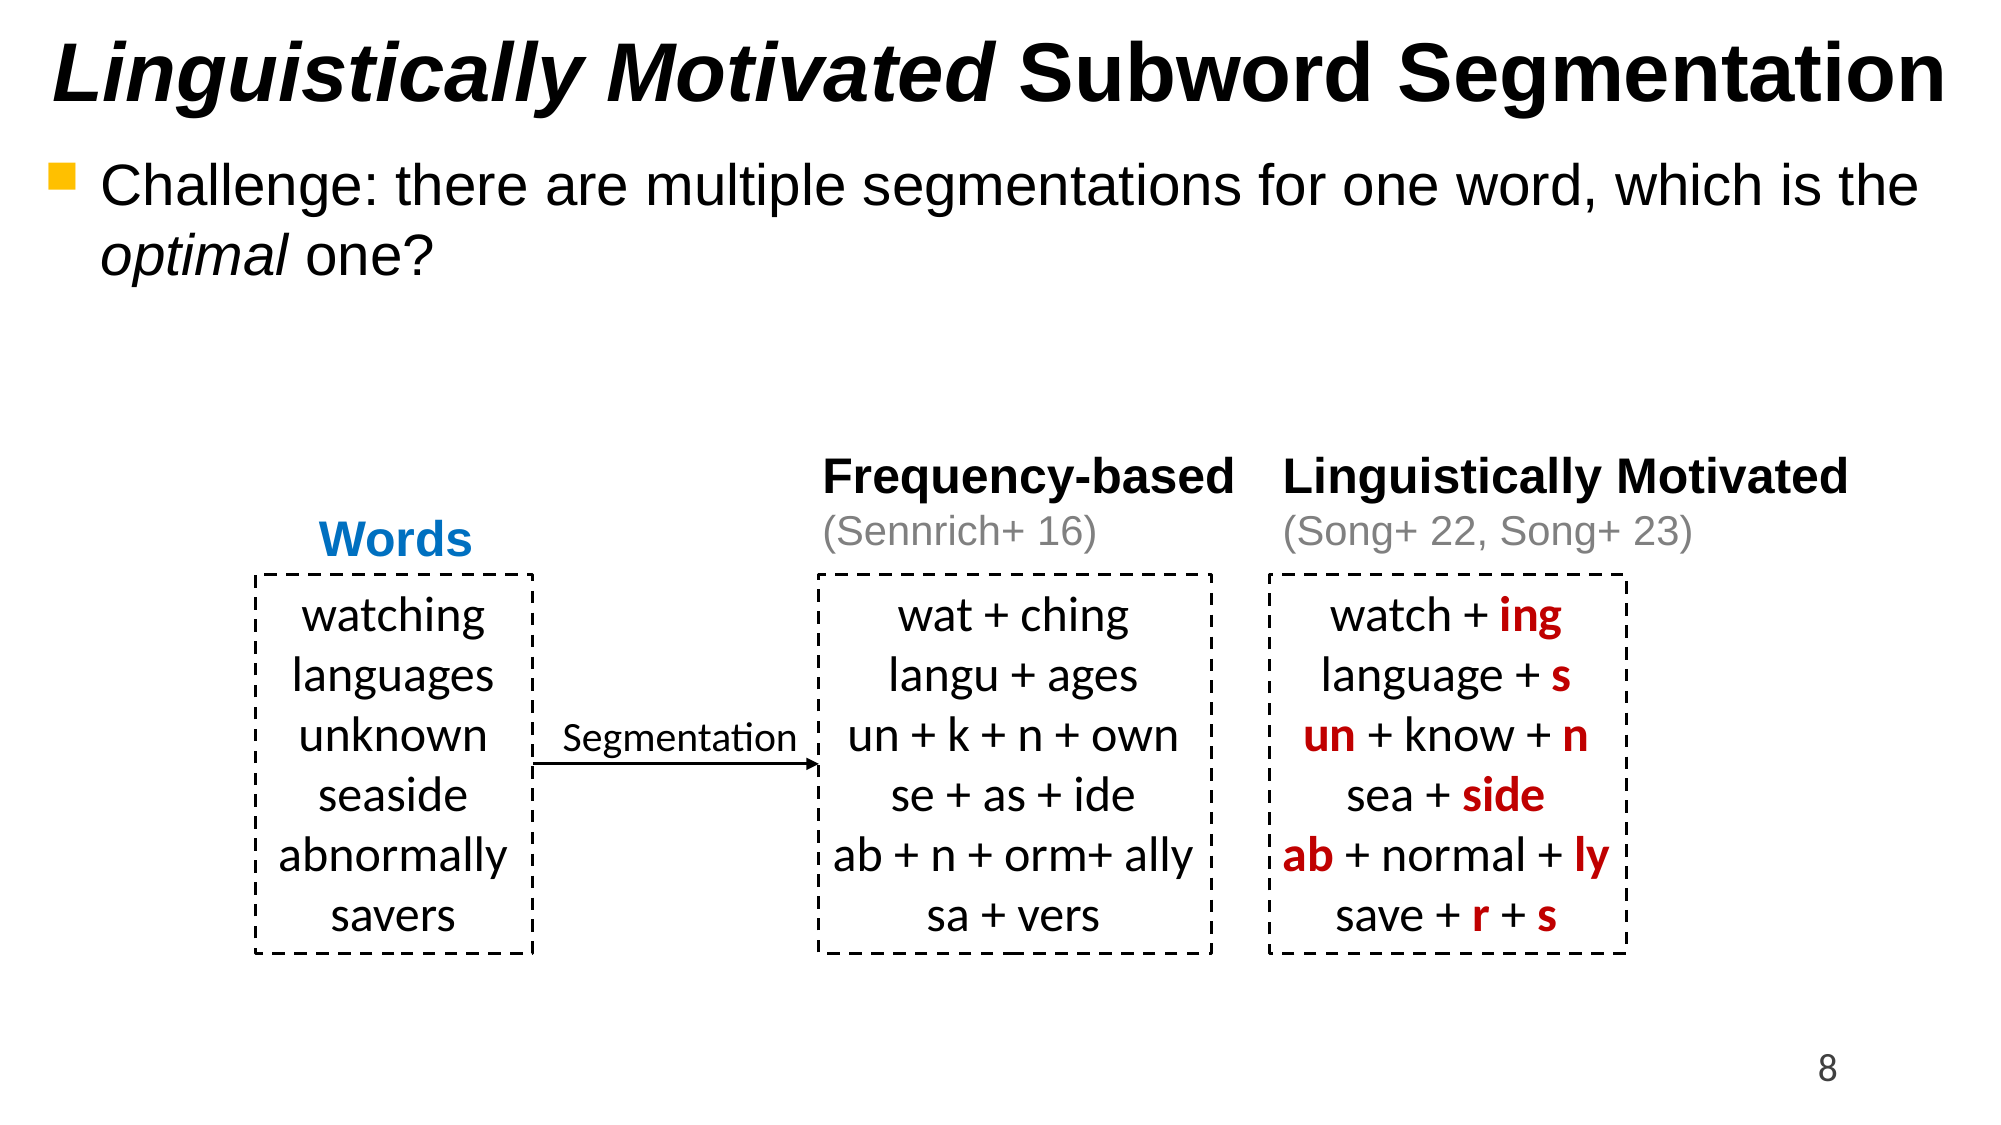

# Linguistically Motivated Subword Segmentation
Challenge: there are multiple segmentations for one word, which is the optimal one?
Frequency-based
(Sennrich+ 16)
Linguistically Motivated
(Song+ 22, Song+ 23)
Words

watching
languages
unknown
seaside
abnormally
savers
wat + ching
langu + ages
un + k + n + own
se + as + ide
ab + n + orm+ ally
sa + vers

watch + ing
language + s
un + know + n
sea + side
ab + normal + ly
save + r + s

Segmentation
8